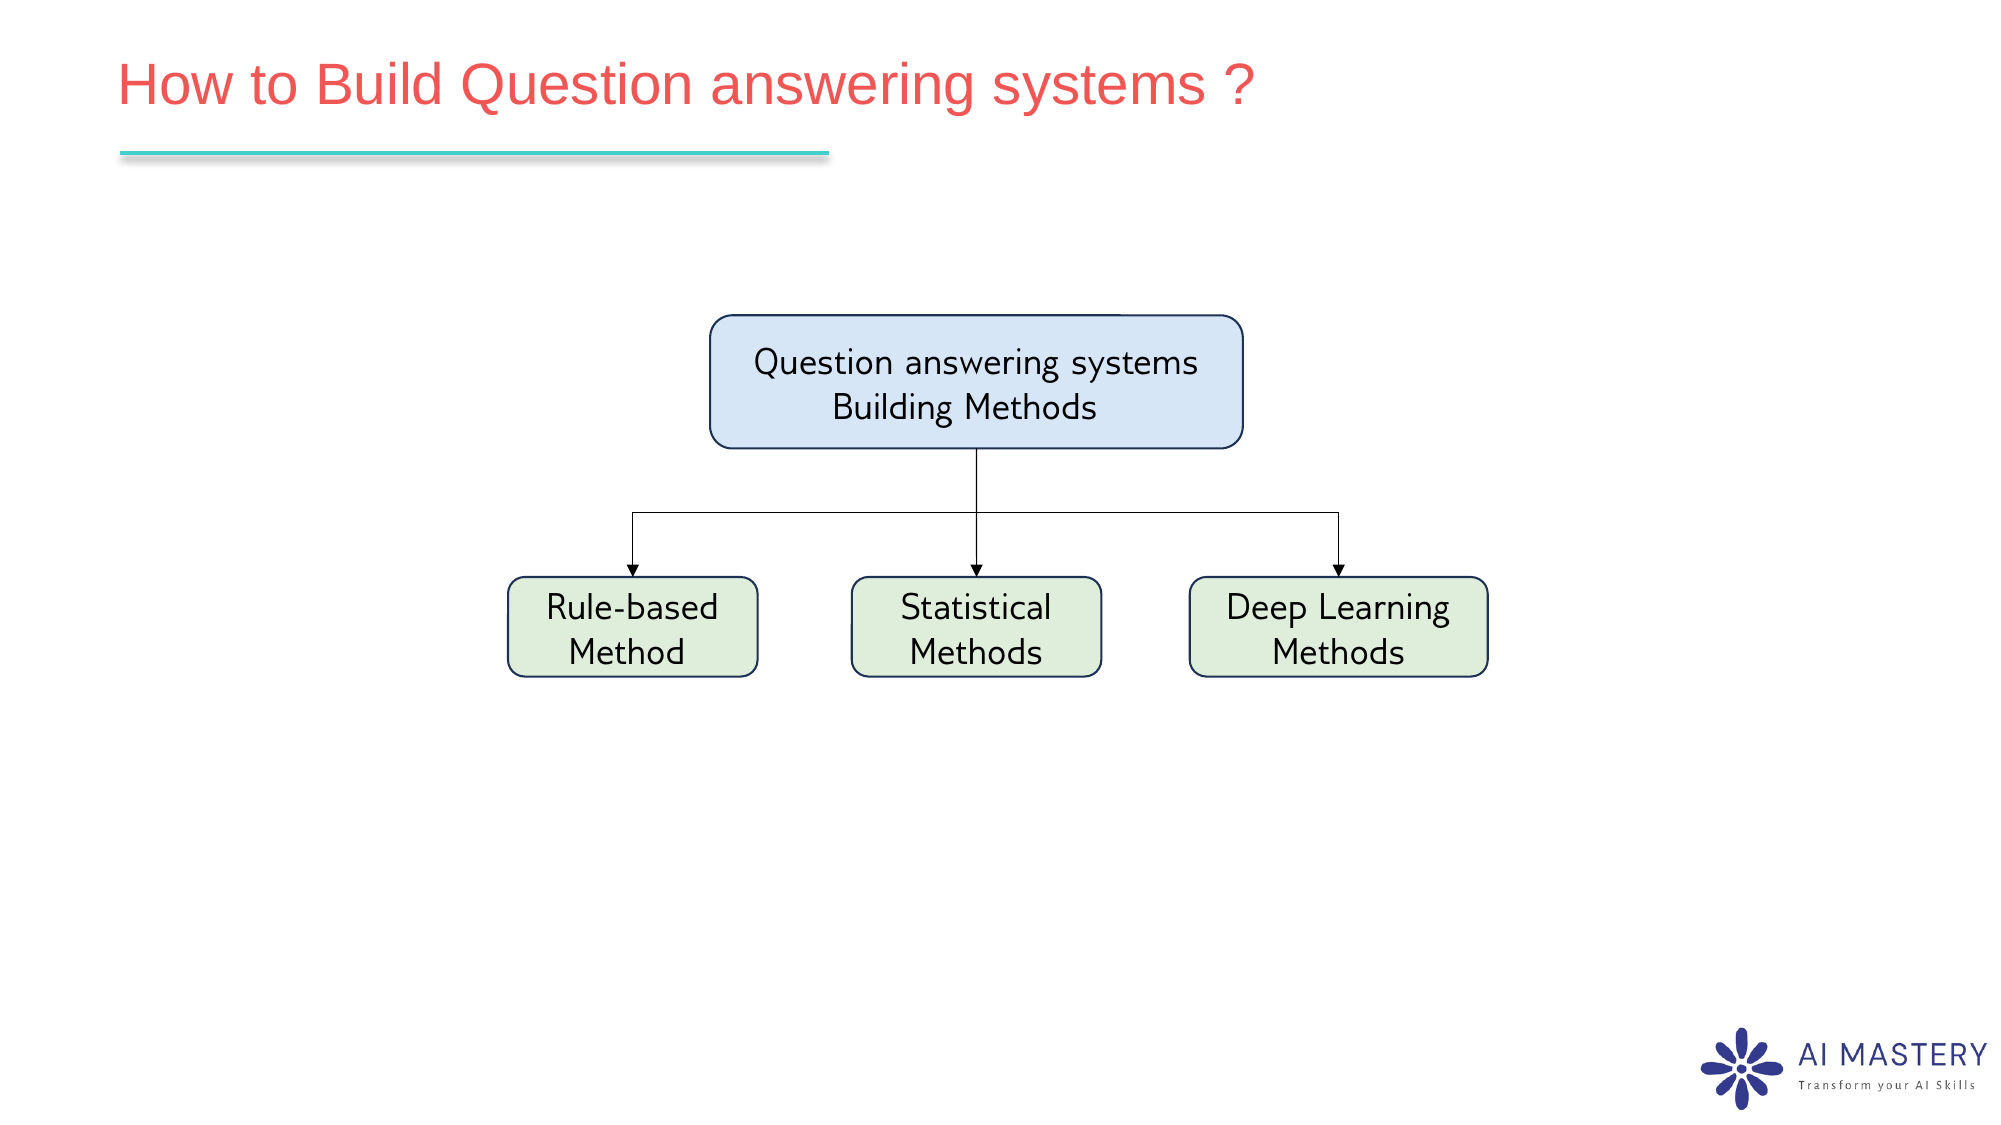

# How to Build Question answering systems ?
Question answering systems
Building Methods
Rule-based
Method
Statistical Methods
Deep Learning Methods